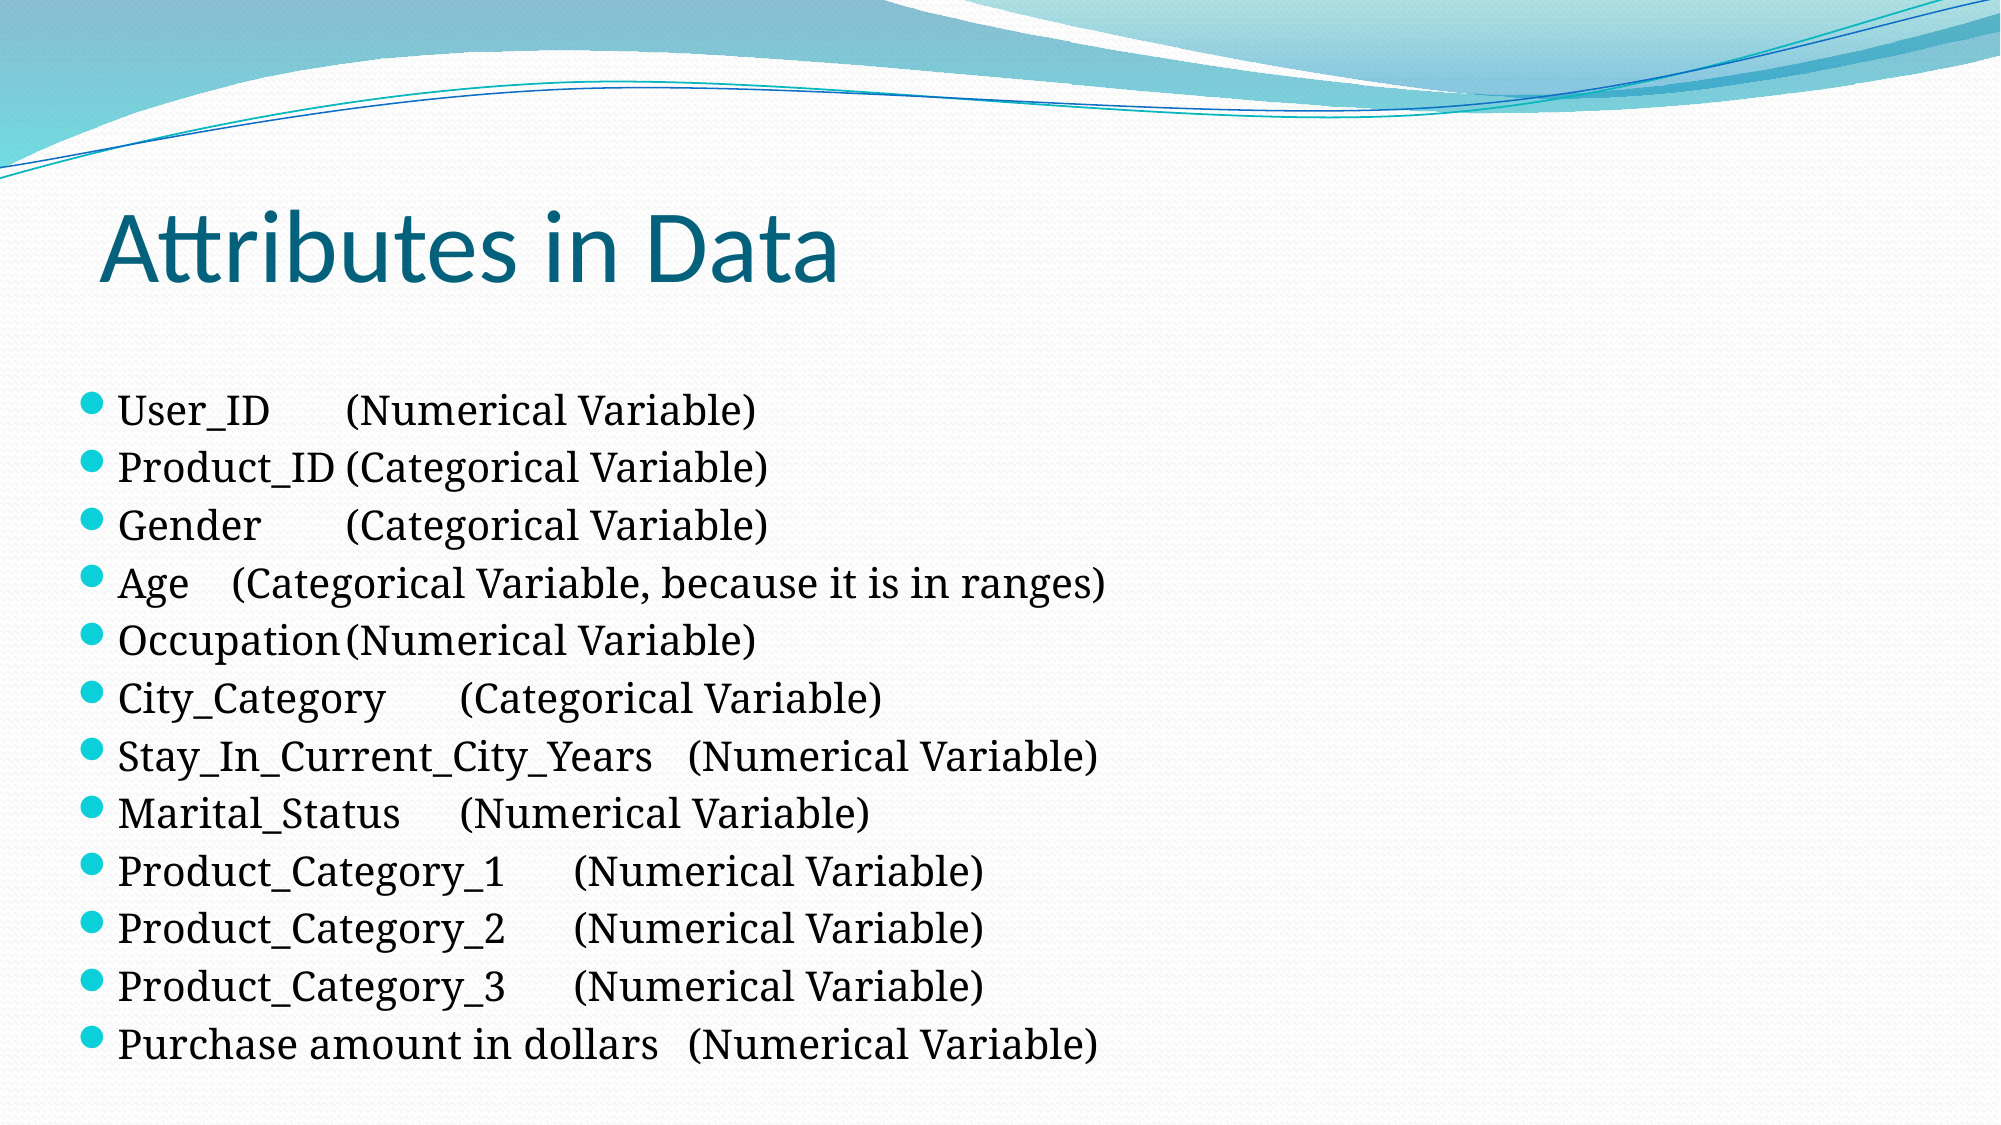

# Attributes in Data
User_ID	(Numerical Variable)
Product_ID	(Categorical Variable)
Gender	(Categorical Variable)
Age	(Categorical Variable, because it is in ranges)
Occupation	(Numerical Variable)
City_Category	(Categorical Variable)
Stay_In_Current_City_Years	(Numerical Variable)
Marital_Status	(Numerical Variable)
Product_Category_1	(Numerical Variable)
Product_Category_2	(Numerical Variable)
Product_Category_3	(Numerical Variable)
Purchase amount in dollars	(Numerical Variable)